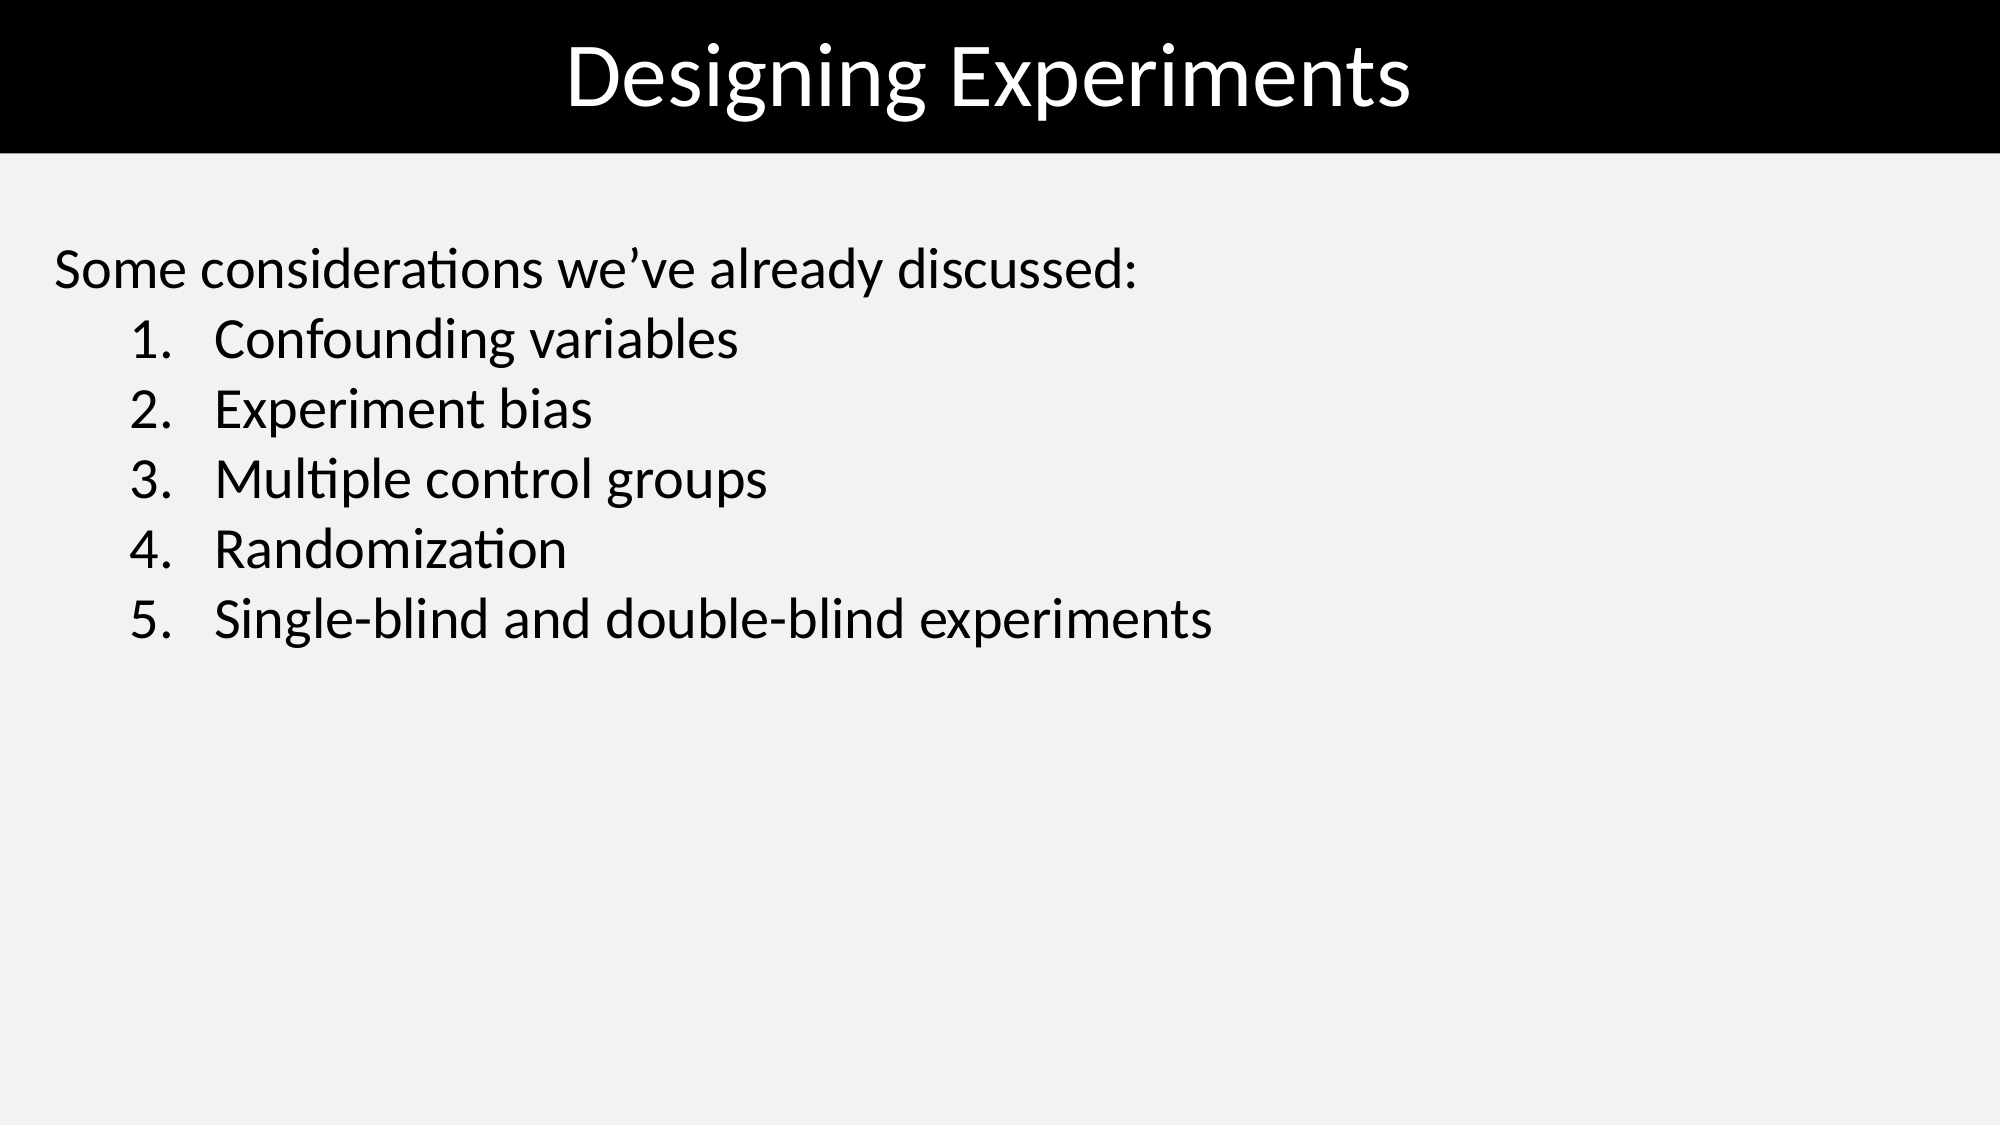

# Designing Experiments
Some considerations we’ve already discussed:
Confounding variables
Experiment bias
Multiple control groups
Randomization
Single-blind and double-blind experiments